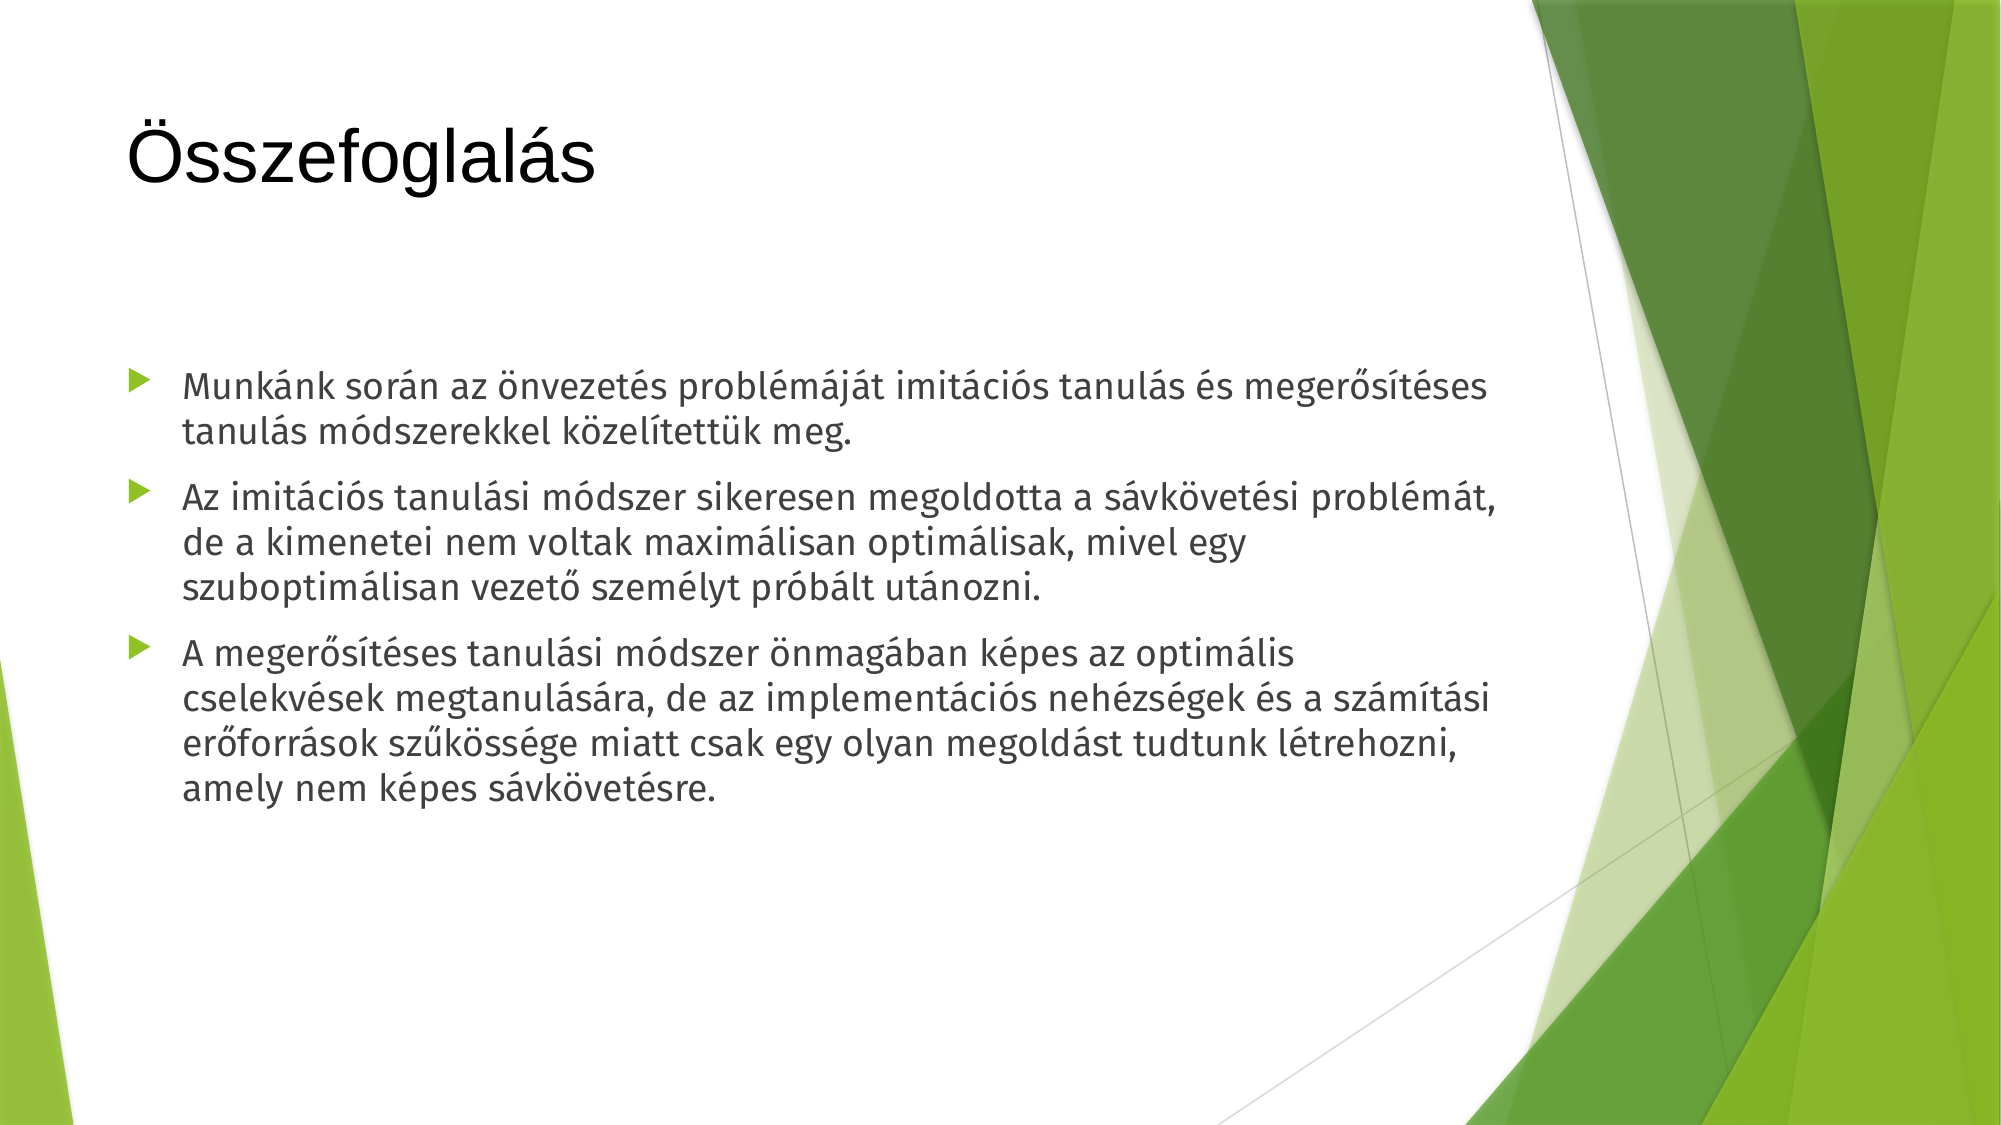

# Összefoglalás
Munkánk során az önvezetés problémáját imitációs tanulás és megerősítéses tanulás módszerekkel közelítettük meg.
Az imitációs tanulási módszer sikeresen megoldotta a sávkövetési problémát, de a kimenetei nem voltak maximálisan optimálisak, mivel egy szuboptimálisan vezető személyt próbált utánozni.
A megerősítéses tanulási módszer önmagában képes az optimális cselekvések megtanulására, de az implementációs nehézségek és a számítási erőforrások szűkössége miatt csak egy olyan megoldást tudtunk létrehozni, amely nem képes sávkövetésre.